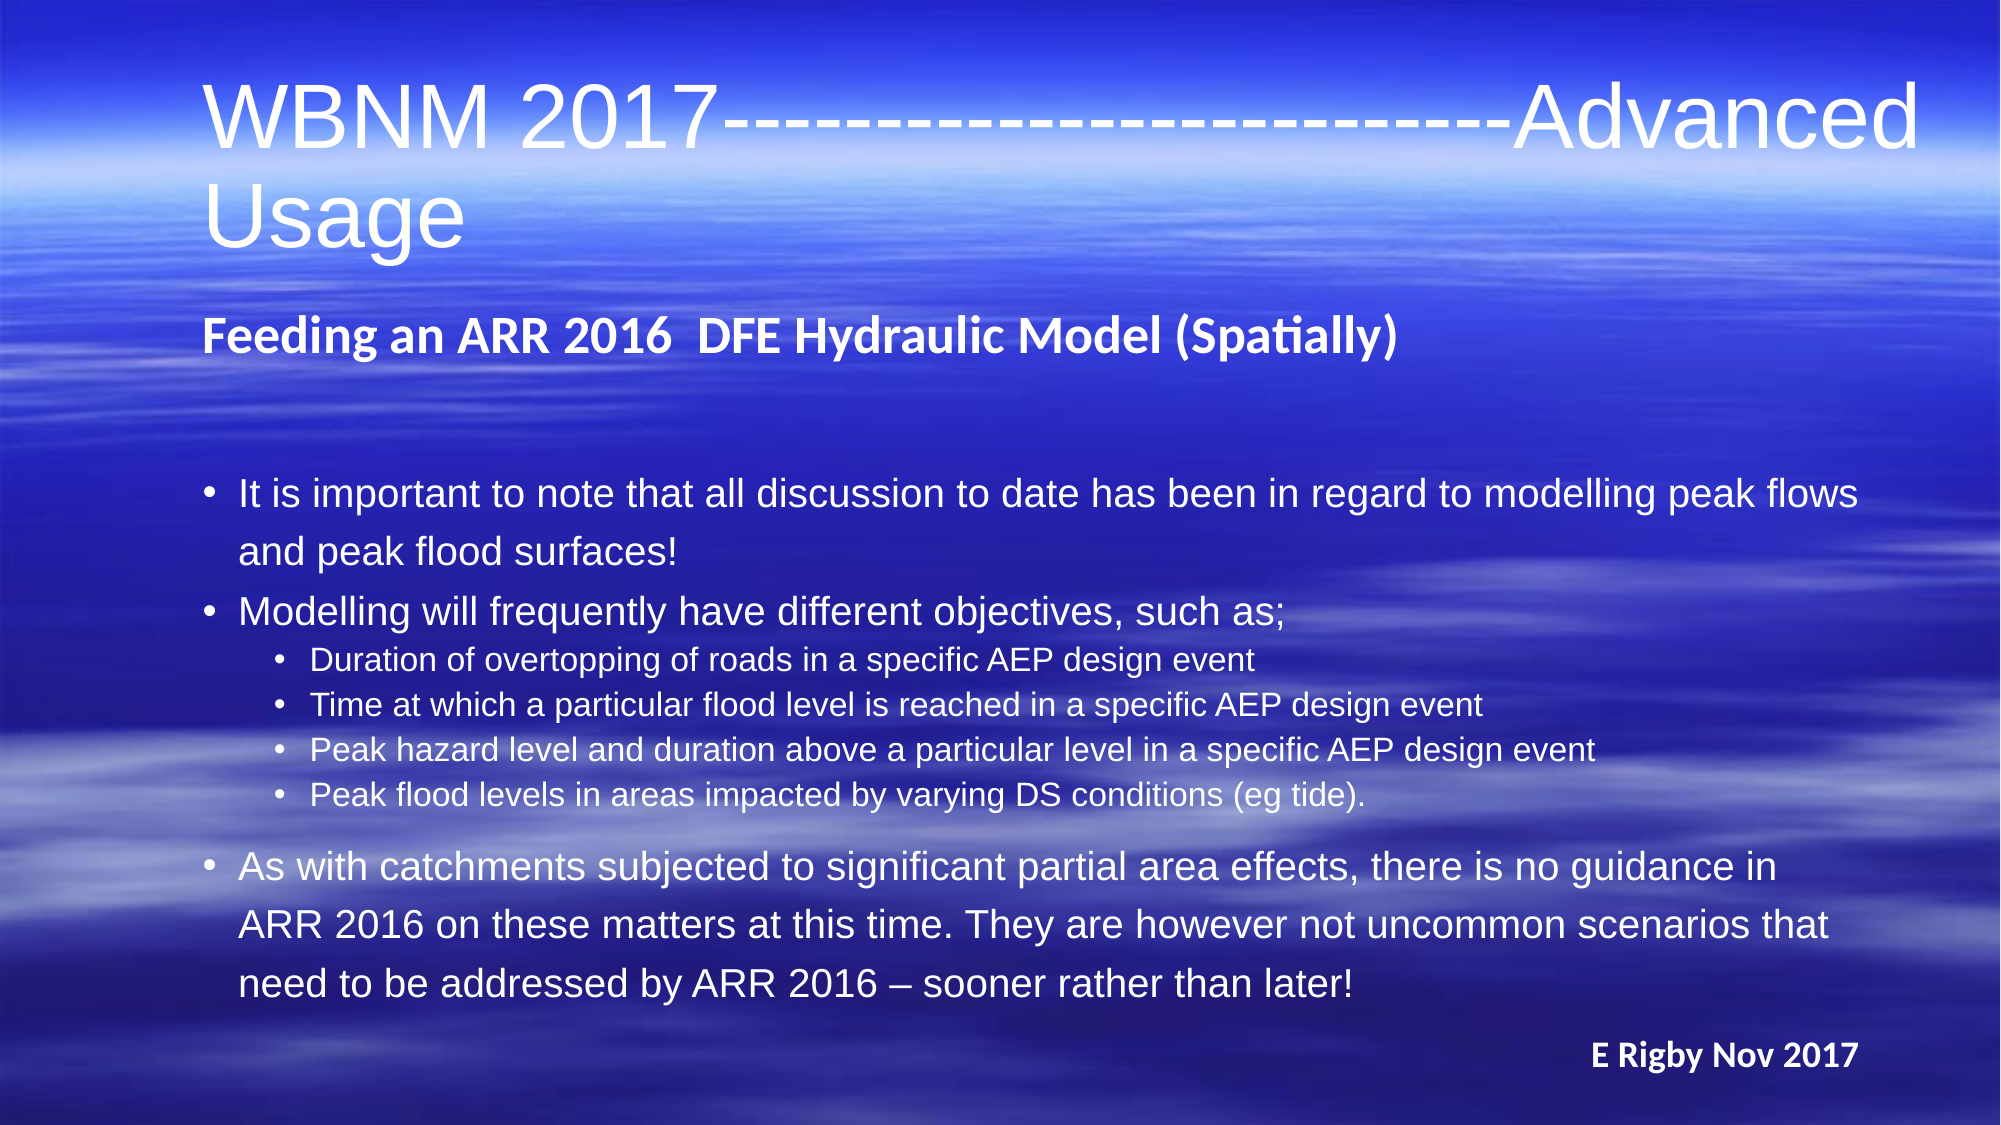

WBNM 2017--------------------------Advanced Usage
Feeding an ARR 2016  DFE Hydraulic Model (Spatially)

It is important to note that all discussion to date has been in regard to modelling peak flows and peak flood surfaces!
Modelling will frequently have different objectives, such as;
Duration of overtopping of roads in a specific AEP design event
Time at which a particular flood level is reached in a specific AEP design event
Peak hazard level and duration above a particular level in a specific AEP design event
Peak flood levels in areas impacted by varying DS conditions (eg tide).
As with catchments subjected to significant partial area effects, there is no guidance in ARR 2016 on these matters at this time. They are however not uncommon scenarios that need to be addressed by ARR 2016 – sooner rather than later!
E Rigby Nov 2017